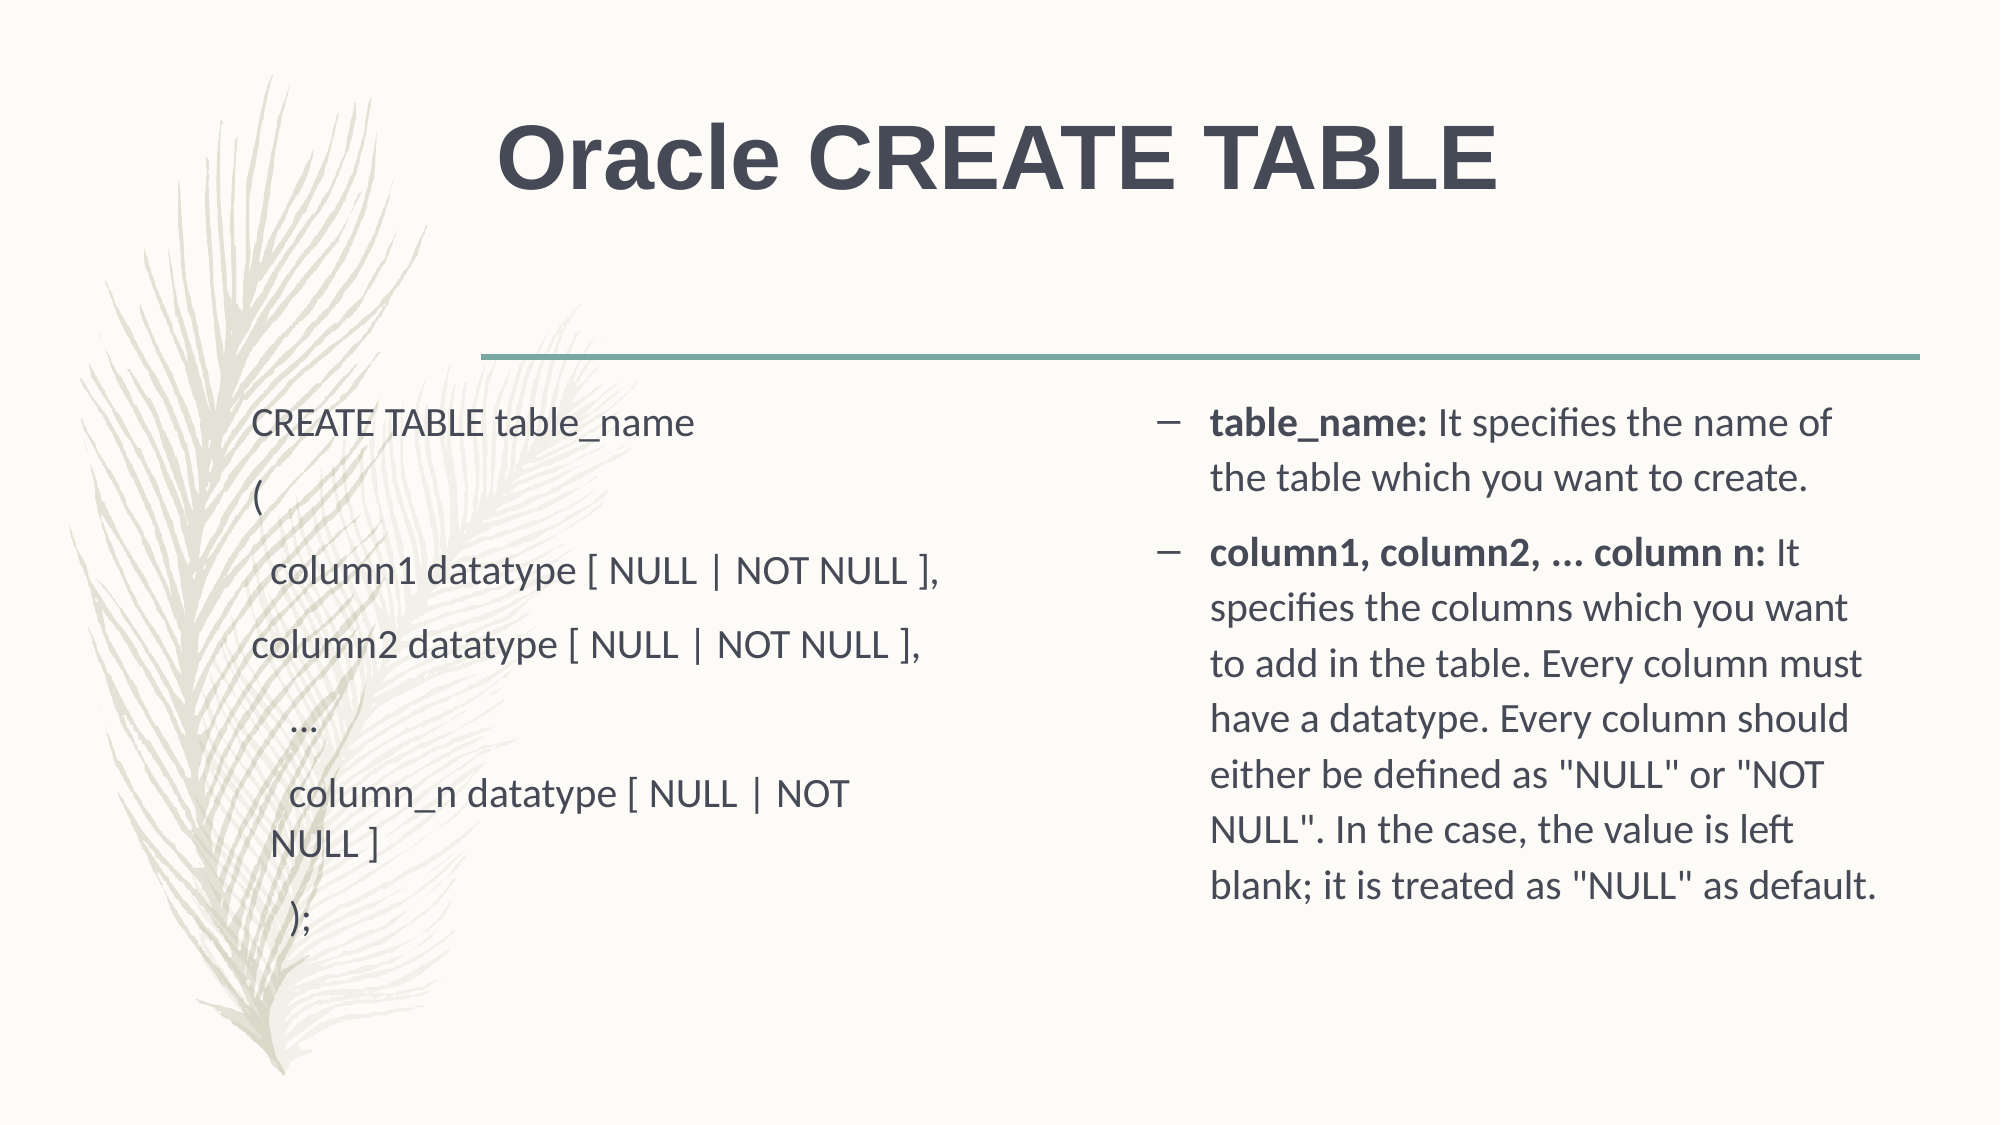

# Oracle CREATE TABLE
CREATE TABLE table_name
(
column1 datatype [ NULL | NOT NULL ], column2 datatype [ NULL | NOT NULL ],
...
column_n datatype [ NULL | NOT NULL ]
);
table_name: It specifies the name of
the table which you want to create.
column1, column2, ... column n: It specifies the columns which you want to add in the table. Every column must have a datatype. Every column should either be defined as "NULL" or "NOT NULL". In the case, the value is left blank; it is treated as "NULL" as default.